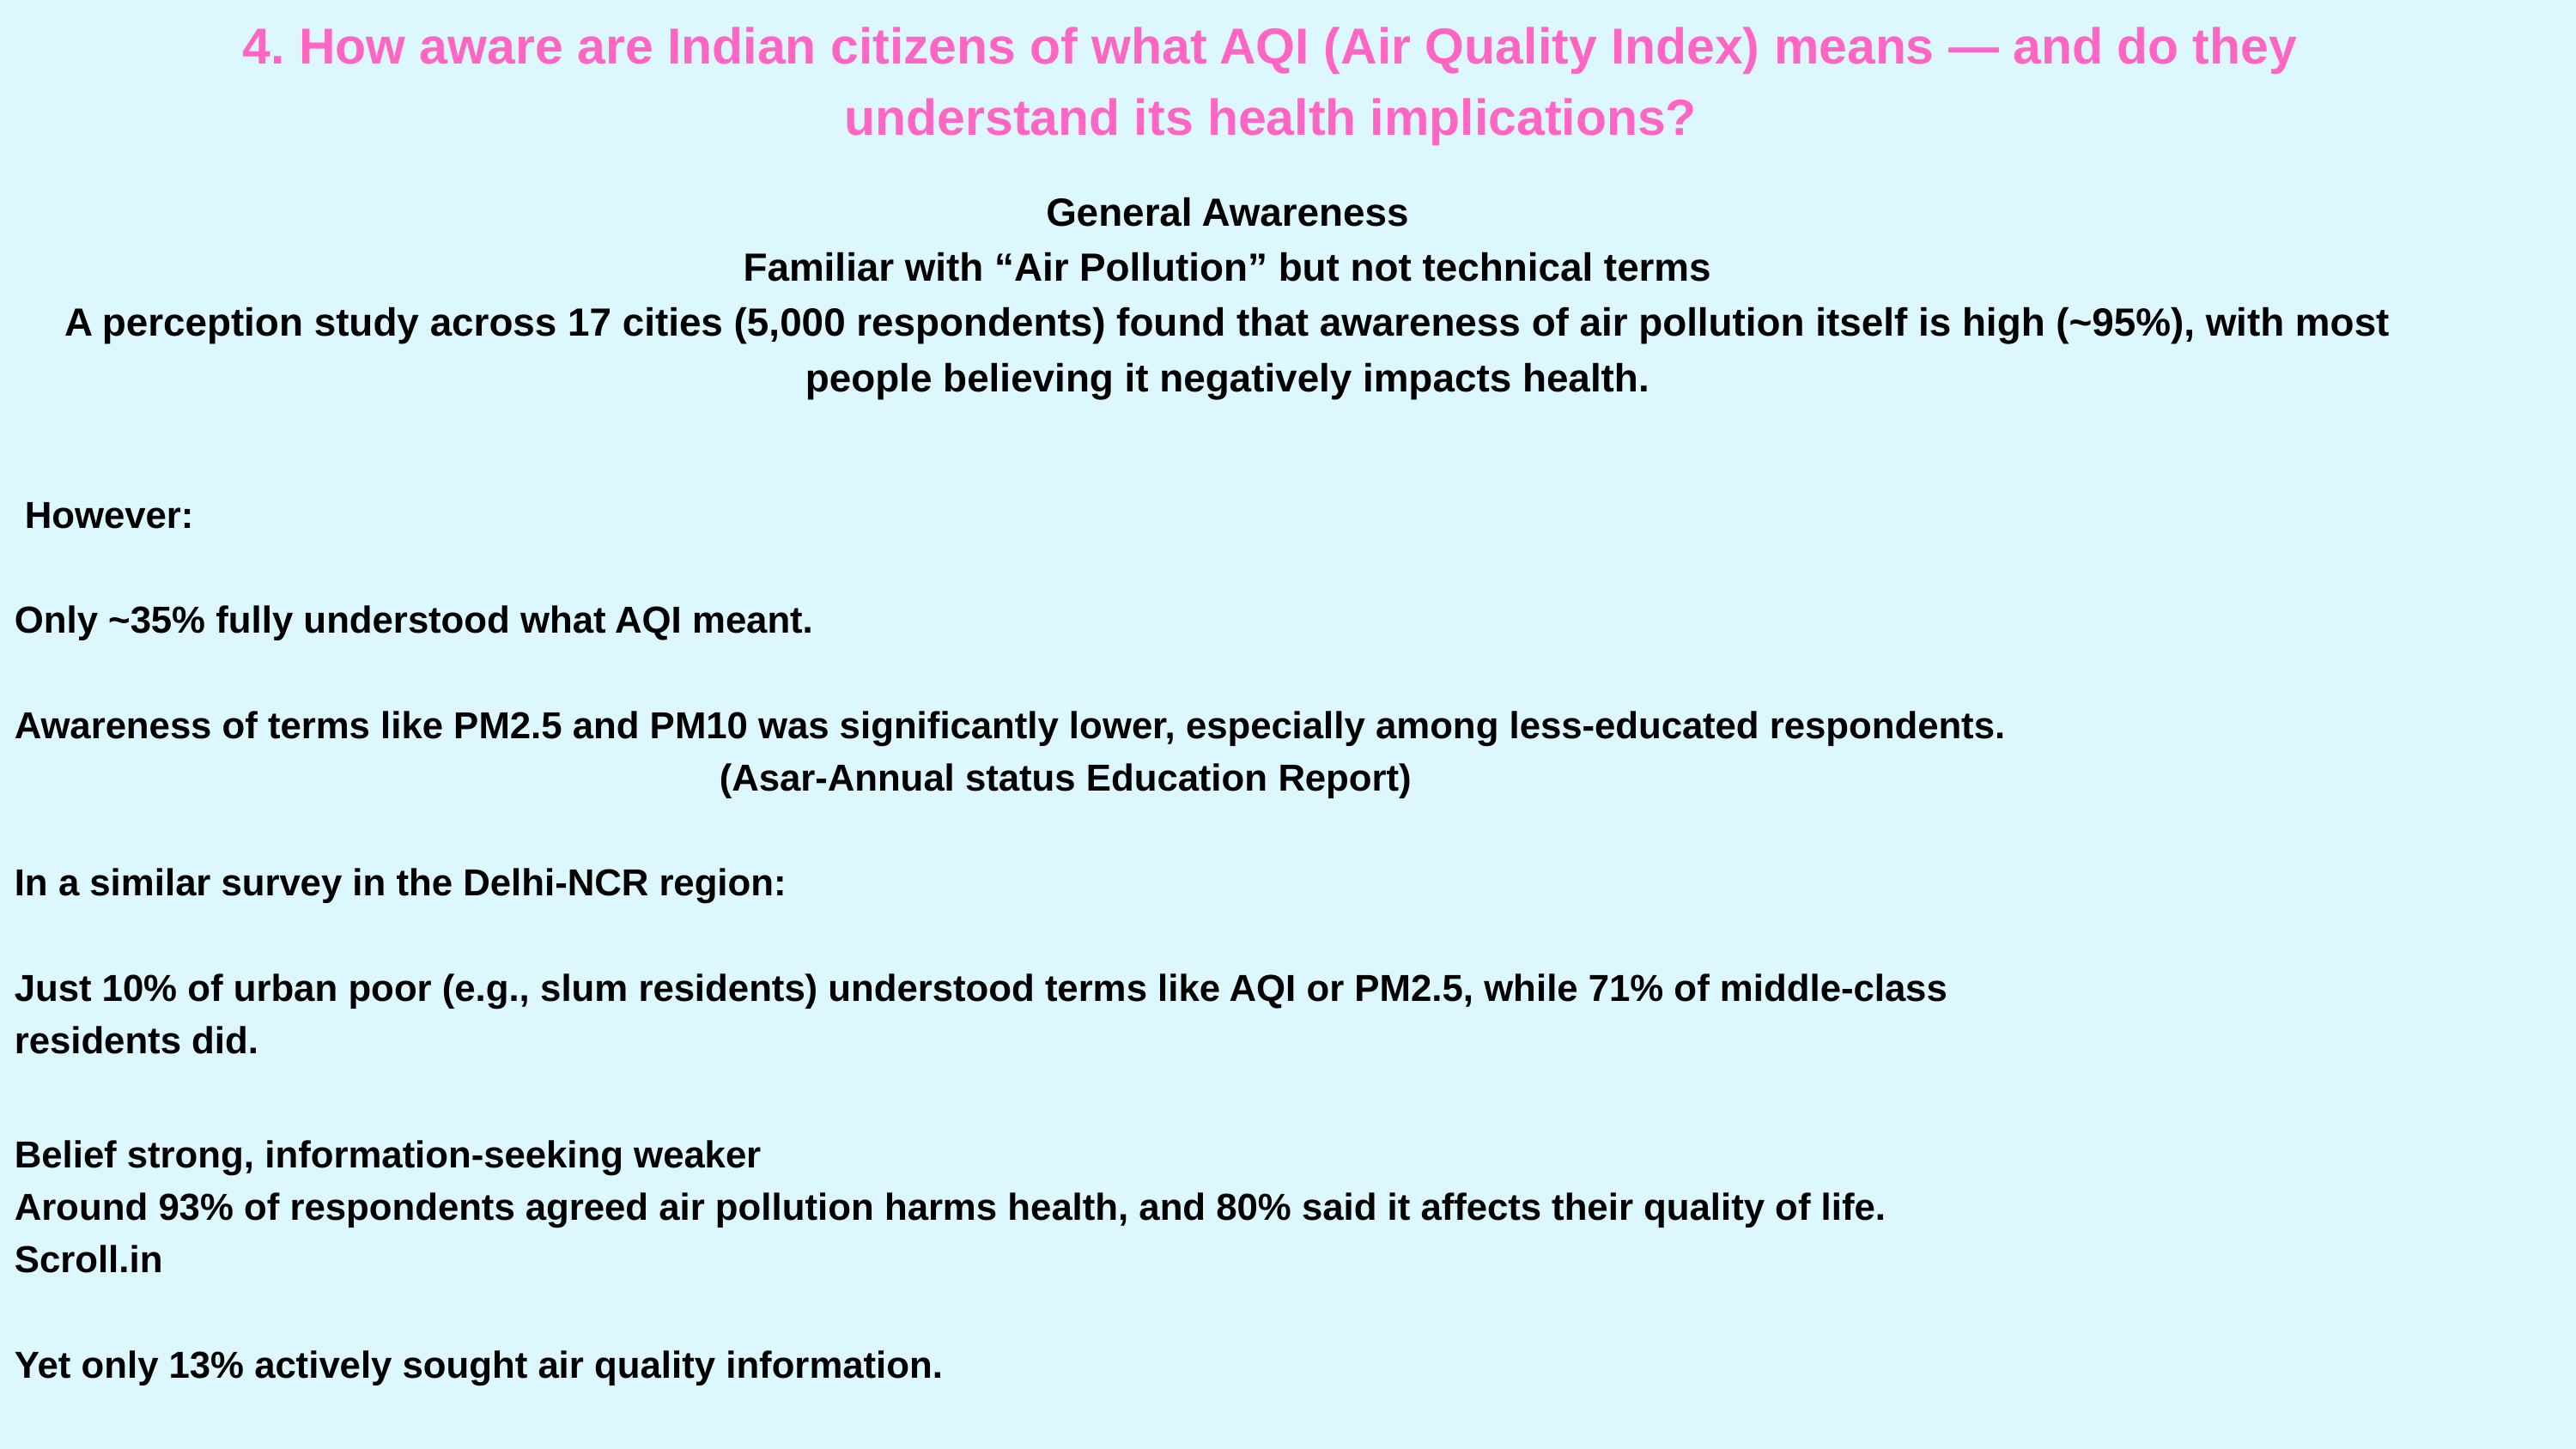

4. How aware are Indian citizens of what AQI (Air Quality Index) means — and do they
understand its health implications?
General Awareness
Familiar with “Air Pollution” but not technical terms
A perception study across 17 cities (5,000 respondents) found that awareness of air pollution itself is high (~95%), with most people believing it negatively impacts health.

 However:

Only ~35% fully understood what AQI meant.

Awareness of terms like PM2.5 and PM10 was significantly lower, especially among less-educated respondents.
(Asar-Annual status Education Report)

In a similar survey in the Delhi-NCR region:

Just 10% of urban poor (e.g., slum residents) understood terms like AQI or PM2.5, while 71% of middle-class residents did.

Belief strong, information-seeking weaker
Around 93% of respondents agreed air pollution harms health, and 80% said it affects their quality of life.
Scroll.in

Yet only 13% actively sought air quality information.